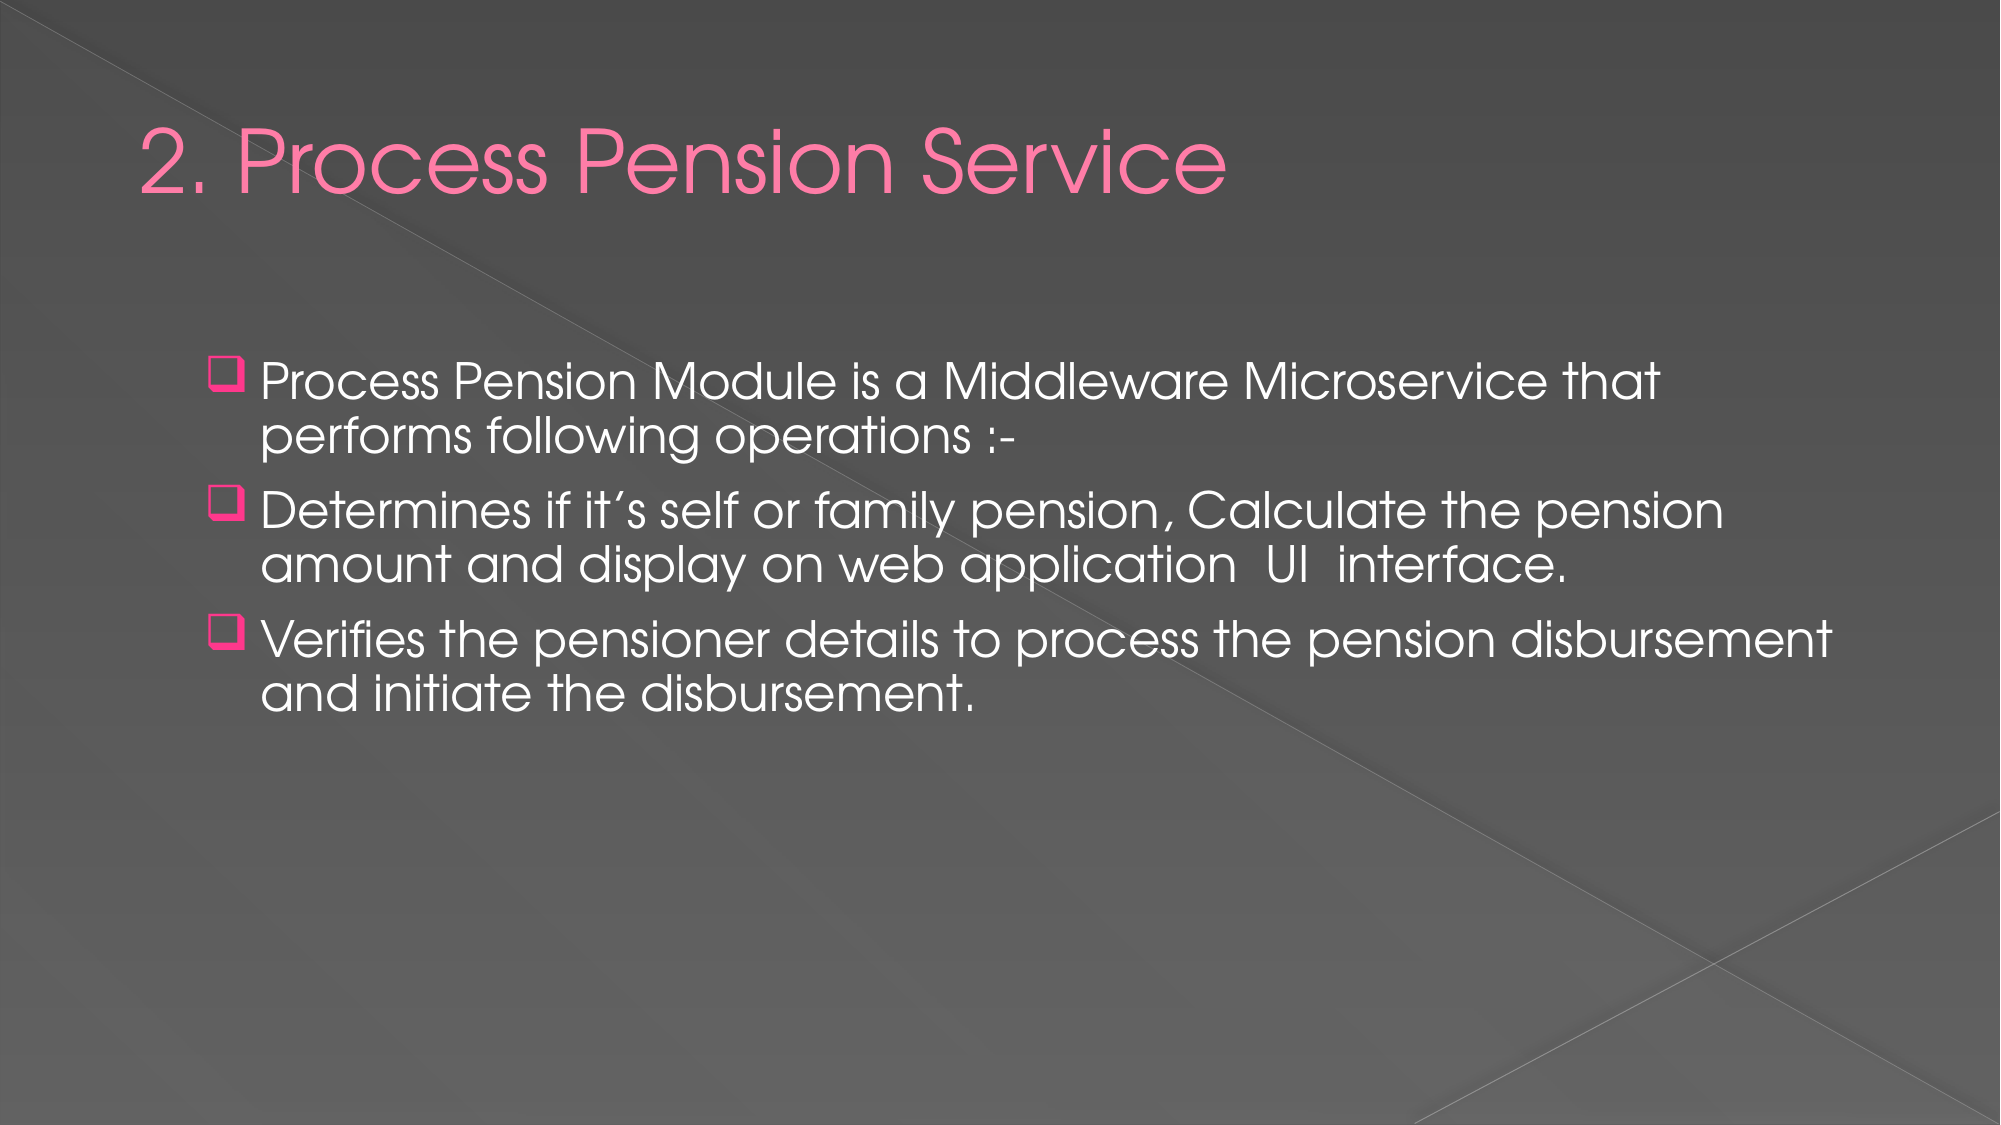

# 2. Process Pension Service
Process Pension Module is a Middleware Microservice that      performs following operations :-
Determines if it’s self or family pension, Calculate the pension amount and display on web application  UI  interface.
Verifies the pensioner details to process the pension disbursement and initiate the disbursement.